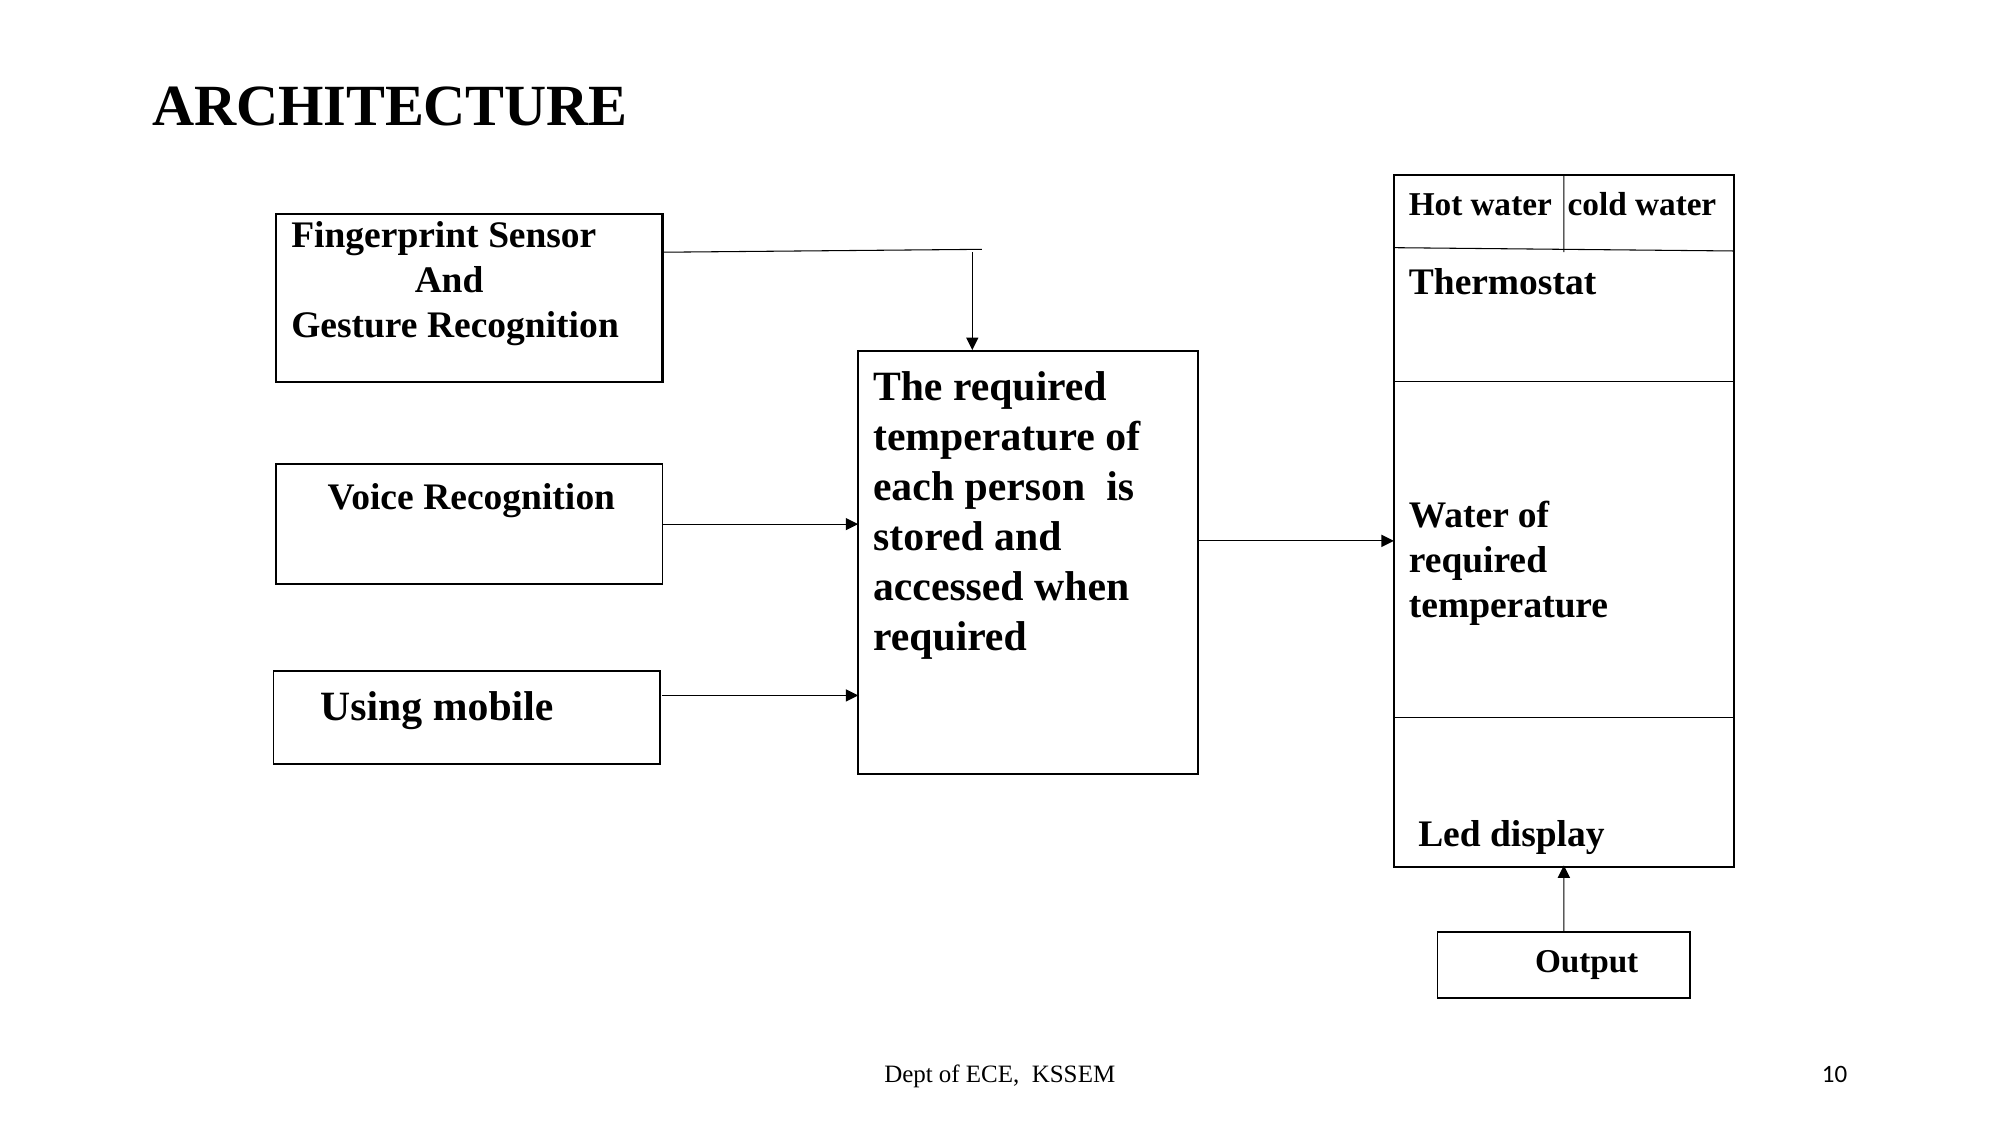

# ARCHITECTURE
Hot water  cold water

Thermostat

Water of
required
temperature

 Led display
Fingerprint Sensor
             And
Gesture Recognition

The required temperature of each person  is stored and accessed when required
     Voice Recognition
   Using mobile
          Output

Dept of ECE,  KSSEM
10